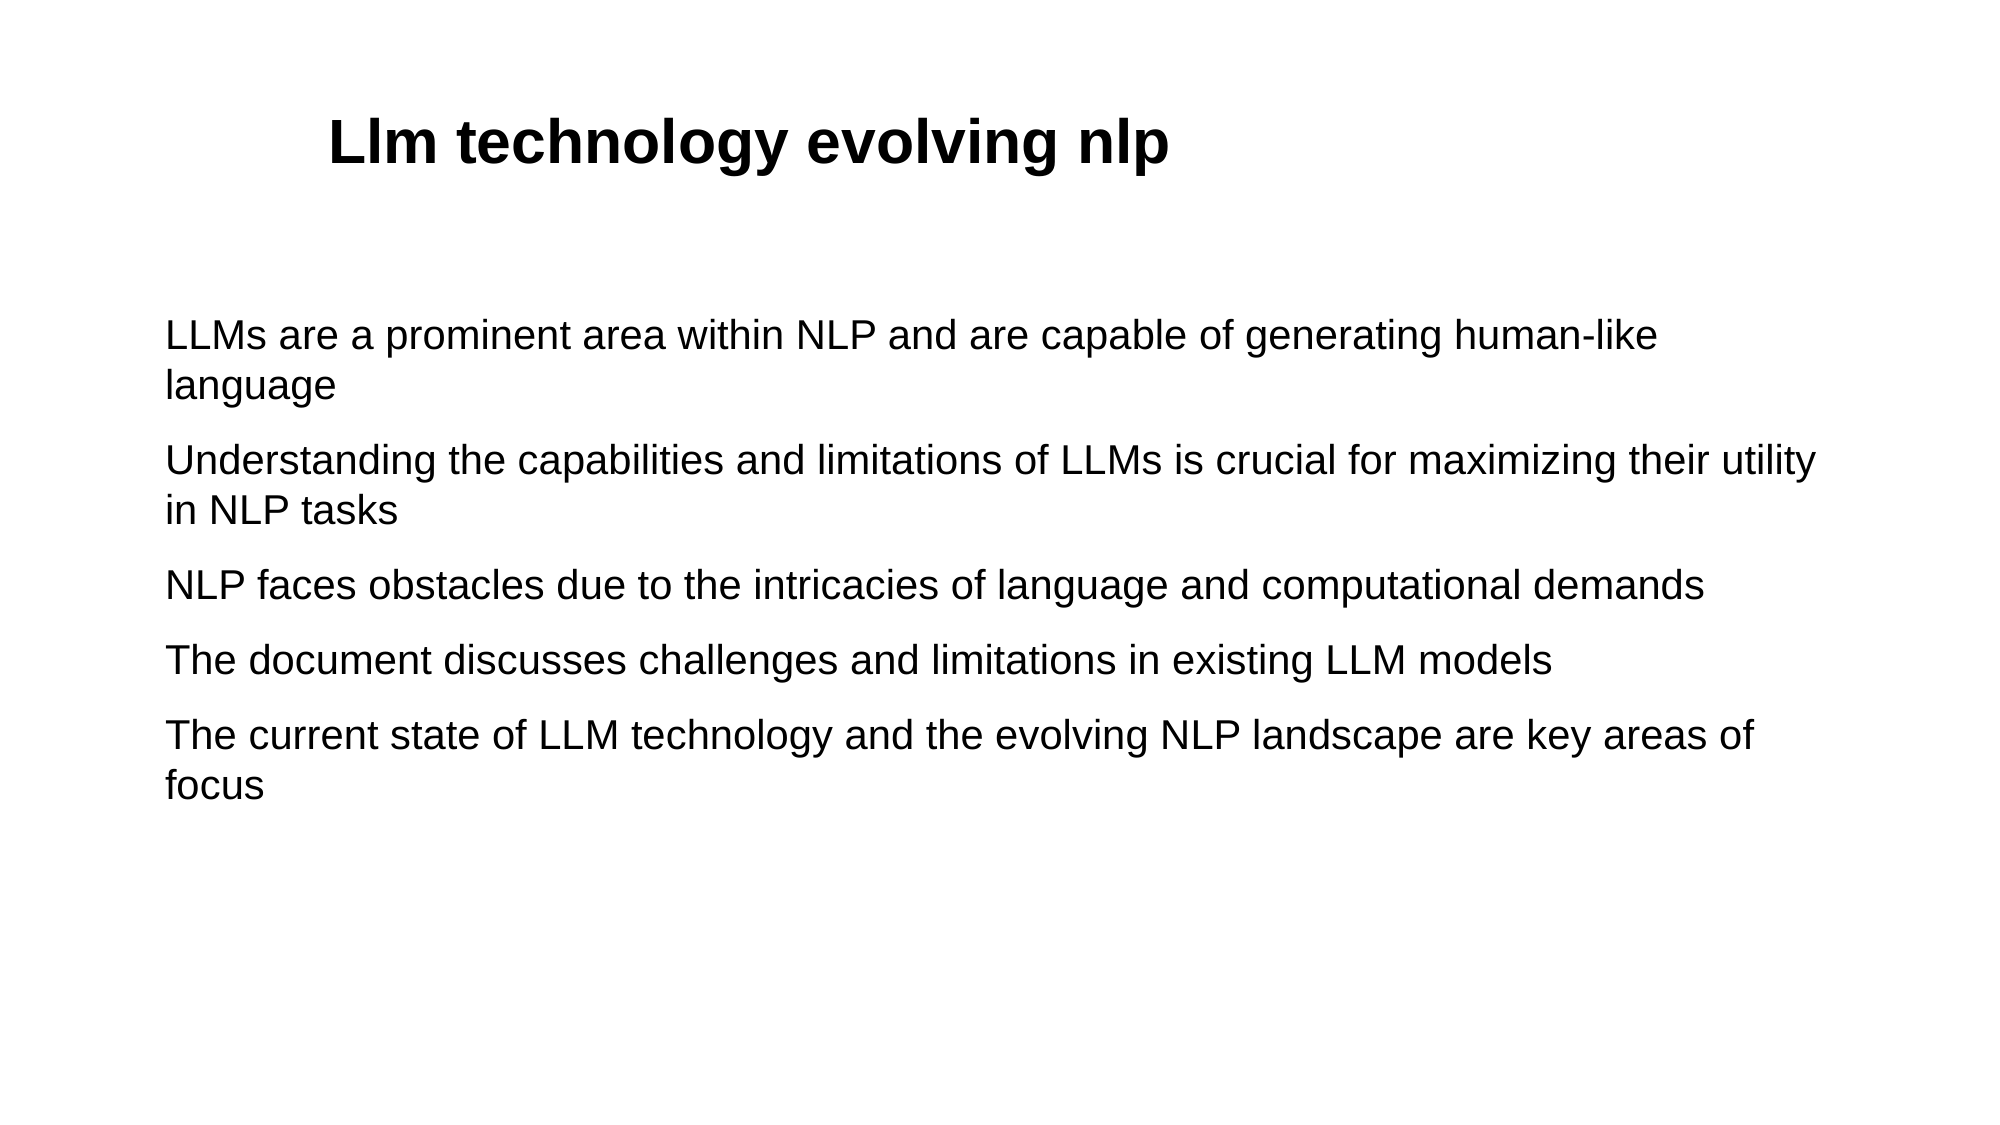

# Llm technology evolving nlp

LLMs are a prominent area within NLP and are capable of generating human-like language
Understanding the capabilities and limitations of LLMs is crucial for maximizing their utility in NLP tasks
NLP faces obstacles due to the intricacies of language and computational demands
The document discusses challenges and limitations in existing LLM models
The current state of LLM technology and the evolving NLP landscape are key areas of focus